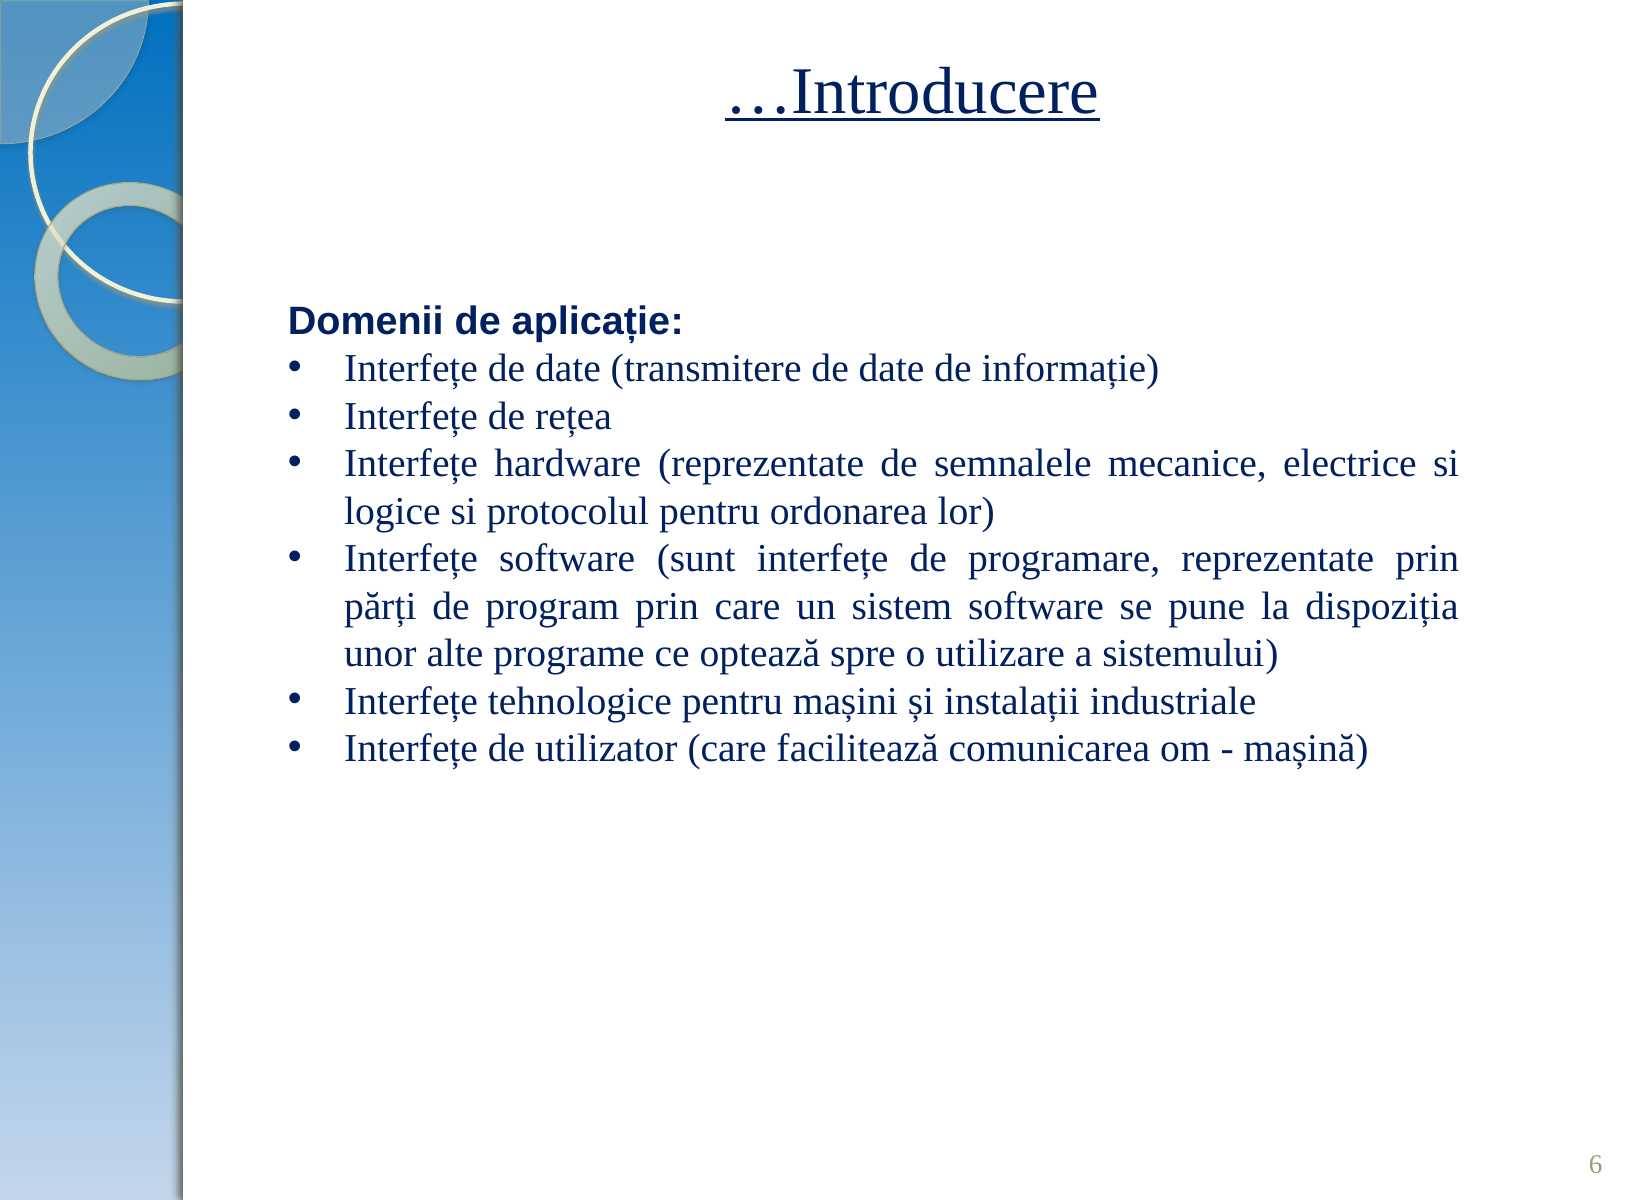

…Introducere
Domenii de aplicație:
Interfețe de date (transmitere de date de informație)
Interfețe de rețea
Interfețe hardware (reprezentate de semnalele mecanice, electrice si logice si protocolul pentru ordonarea lor)
Interfețe software (sunt interfețe de programare, reprezentate prin părți de program prin care un sistem software se pune la dispoziția unor alte programe ce optează spre o utilizare a sistemului)
Interfețe tehnologice pentru mașini și instalații industriale
Interfețe de utilizator (care facilitează comunicarea om - mașină)

6